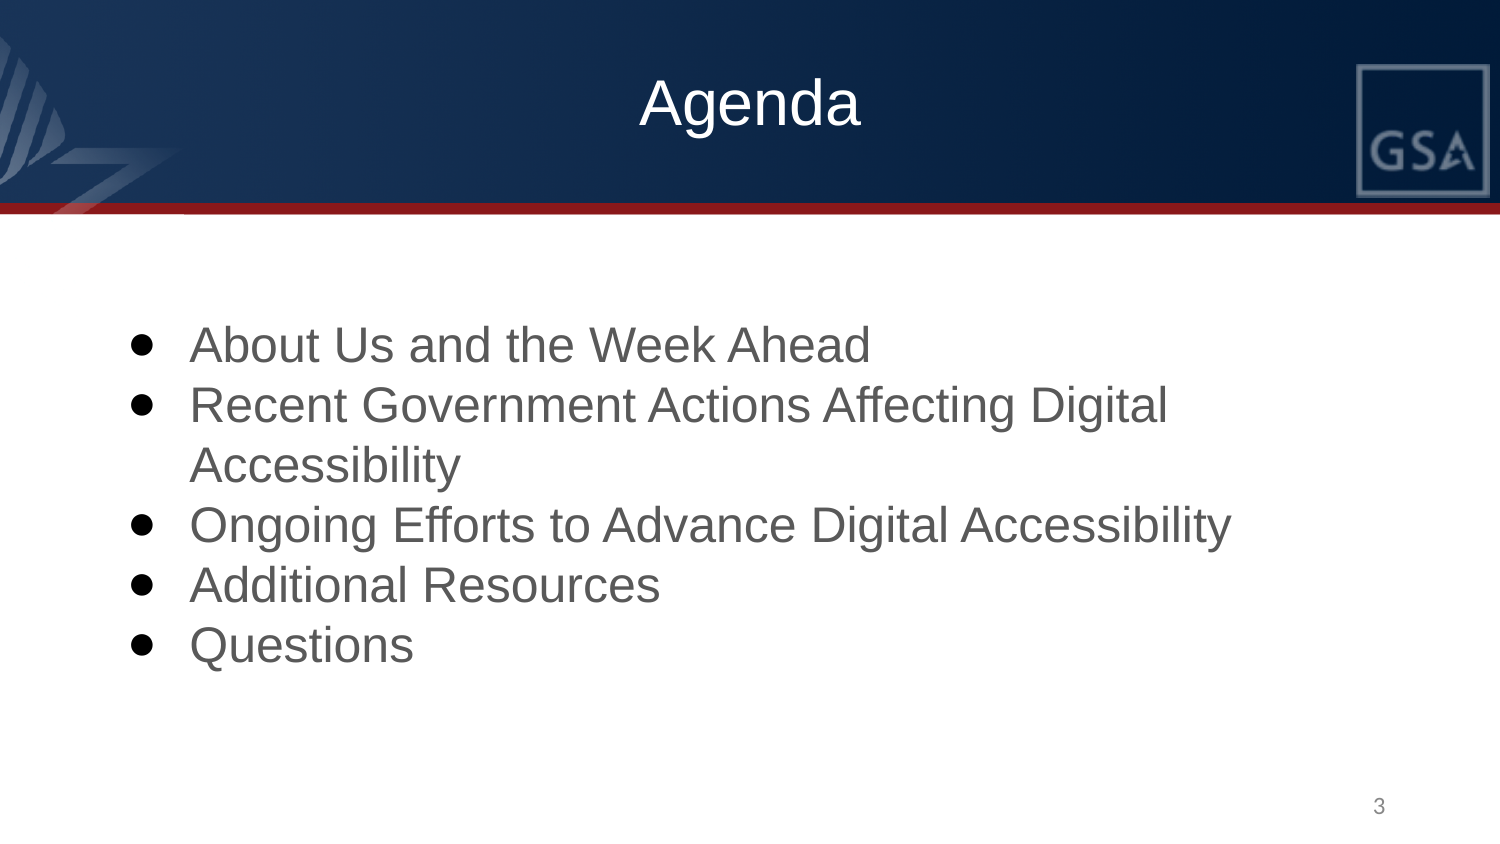

# Agenda
About Us and the Week Ahead
Recent Government Actions Affecting Digital Accessibility
Ongoing Efforts to Advance Digital Accessibility
Additional Resources
Questions
3